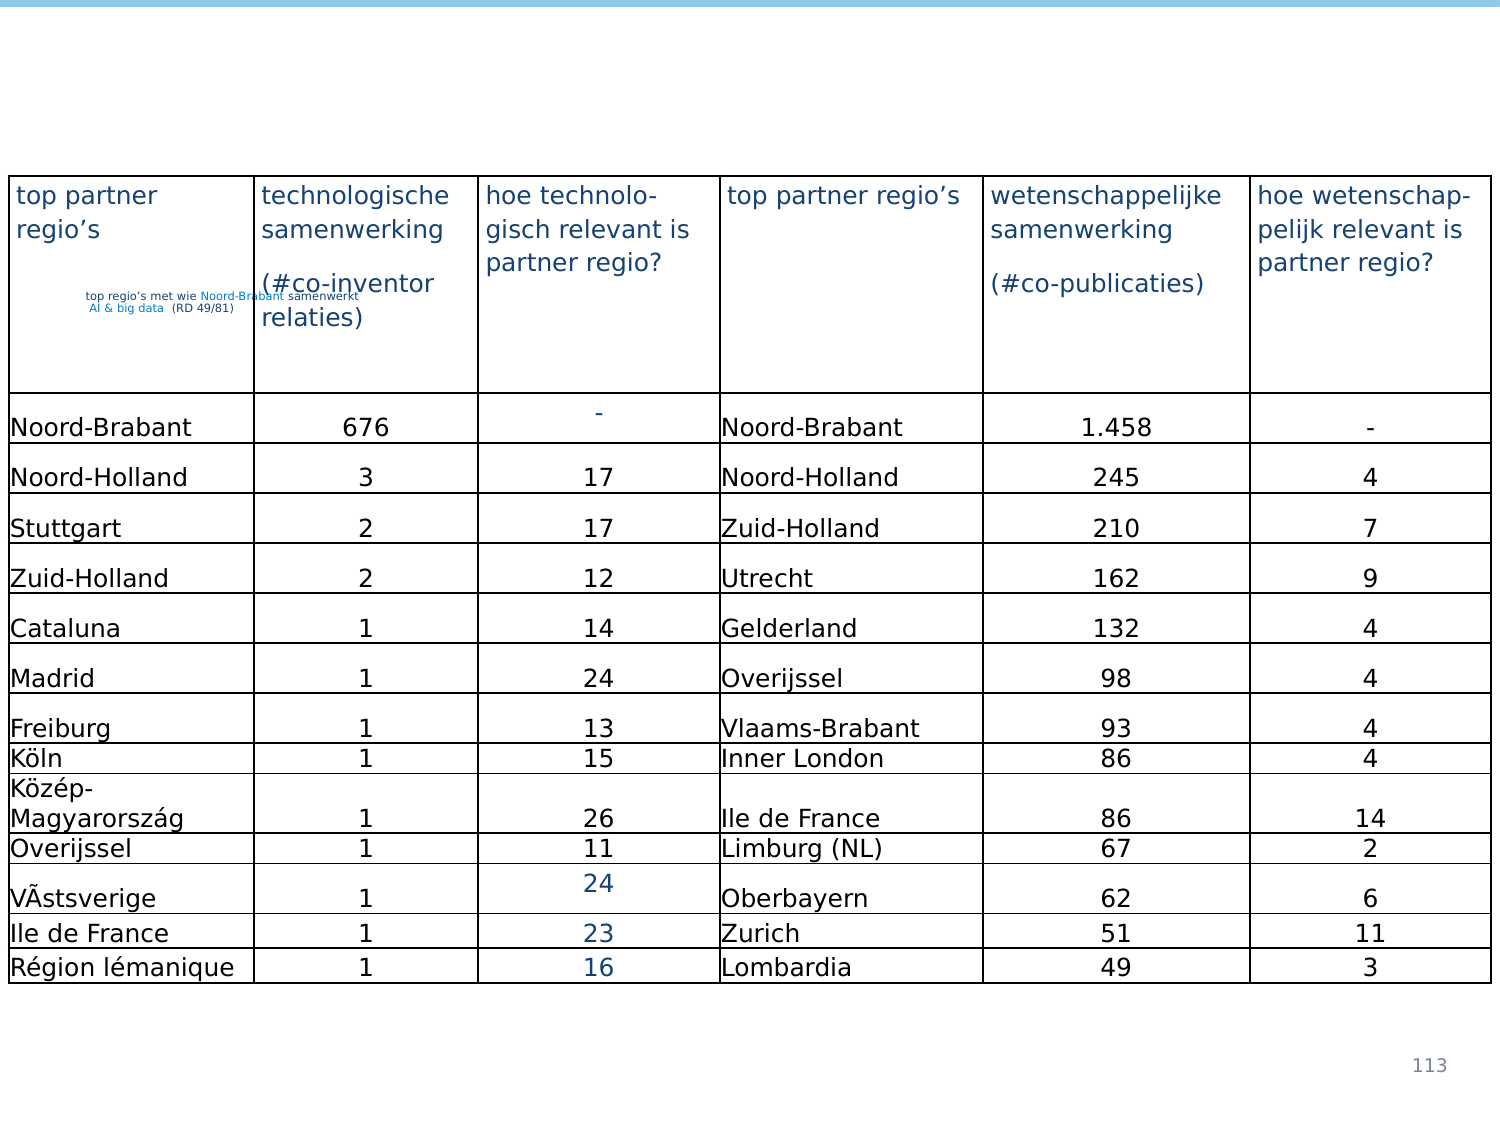

| top partner regio’s | technologische samenwerking (#co-inventor relaties) | hoe technolo-gisch relevant is partner regio? | top partner regio’s | wetenschappelijke samenwerking (#co-publicaties) | hoe wetenschap-pelijk relevant is partner regio? |
| --- | --- | --- | --- | --- | --- |
| Noord-Brabant | 676 | - | Noord-Brabant | 1.458 | - |
| Noord-Holland | 3 | 17 | Noord-Holland | 245 | 4 |
| Stuttgart | 2 | 17 | Zuid-Holland | 210 | 7 |
| Zuid-Holland | 2 | 12 | Utrecht | 162 | 9 |
| Cataluna | 1 | 14 | Gelderland | 132 | 4 |
| Madrid | 1 | 24 | Overijssel | 98 | 4 |
| Freiburg | 1 | 13 | Vlaams-Brabant | 93 | 4 |
| Köln | 1 | 15 | Inner London | 86 | 4 |
| Közép-Magyarország | 1 | 26 | Ile de France | 86 | 14 |
| Overijssel | 1 | 11 | Limburg (NL) | 67 | 2 |
| VÃstsverige | 1 | 24 | Oberbayern | 62 | 6 |
| Ile de France | 1 | 23 | Zurich | 51 | 11 |
| Région lémanique | 1 | 16 | Lombardia | 49 | 3 |
# top regio’s met wie Noord-Brabant samenwerkt AI & big data  (RD 49/81)

113